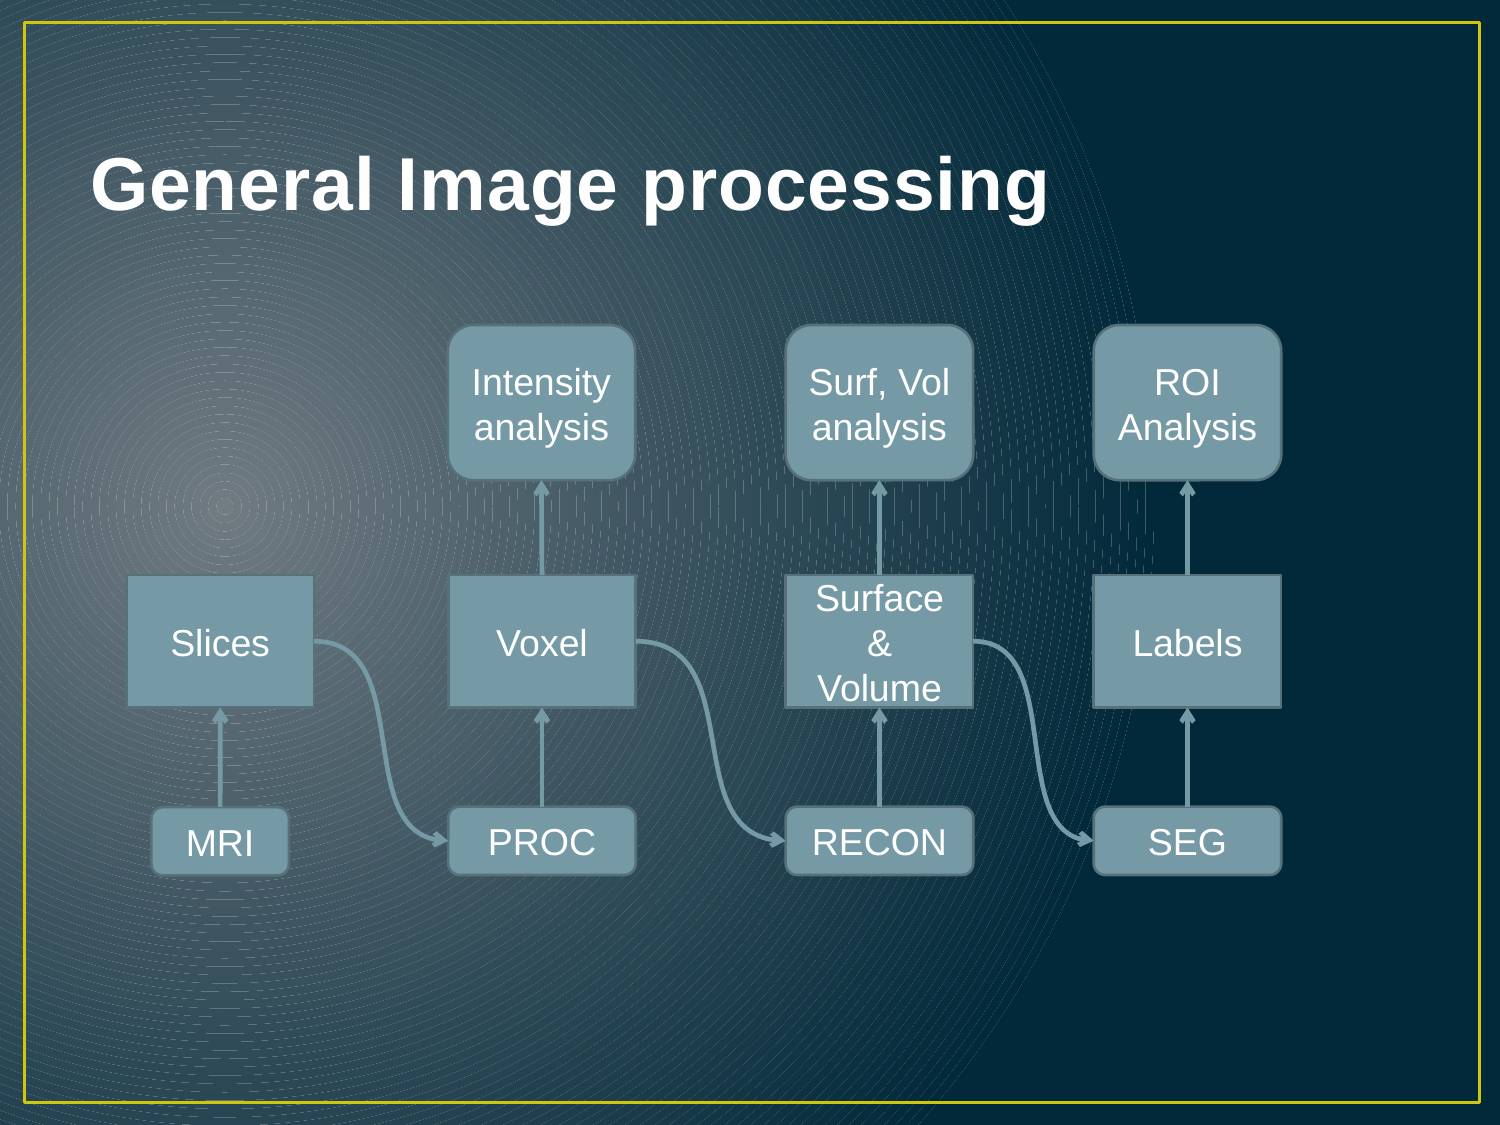

# General Image processing
Intensity
analysis
Surf, Vol
analysis
ROI
Analysis
Slices
Voxel
Surface & Volume
Labels
PROC
RECON
SEG
MRI